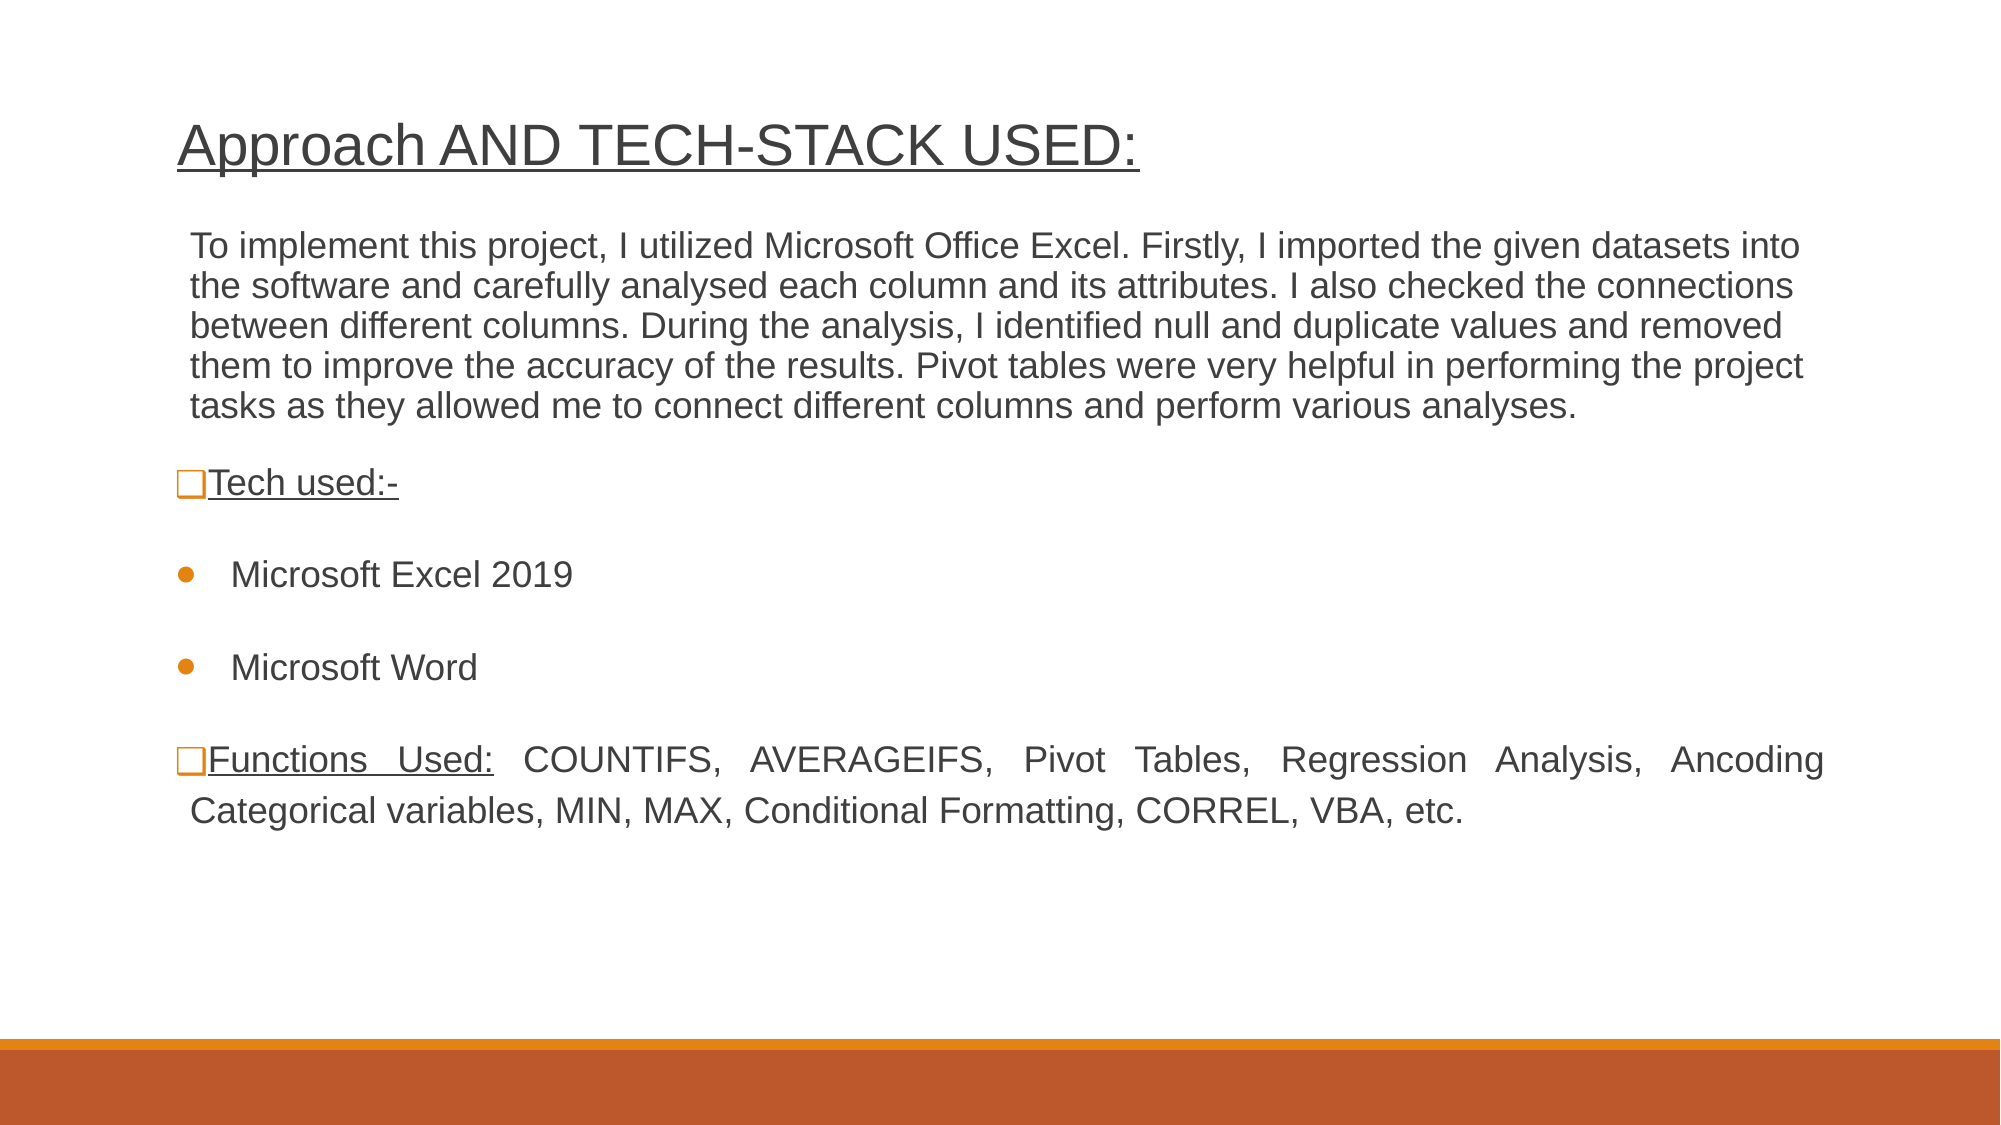

# Approach AND TECH-STACK USED:
To implement this project, I utilized Microsoft Office Excel. Firstly, I imported the given datasets into the software and carefully analysed each column and its attributes. I also checked the connections between different columns. During the analysis, I identified null and duplicate values and removed them to improve the accuracy of the results. Pivot tables were very helpful in performing the project tasks as they allowed me to connect different columns and perform various analyses.
Tech used:-
Microsoft Excel 2019
Microsoft Word
Functions Used: COUNTIFS, AVERAGEIFS, Pivot Tables, Regression Analysis, Ancoding Categorical variables, MIN, MAX, Conditional Formatting, CORREL, VBA, etc.